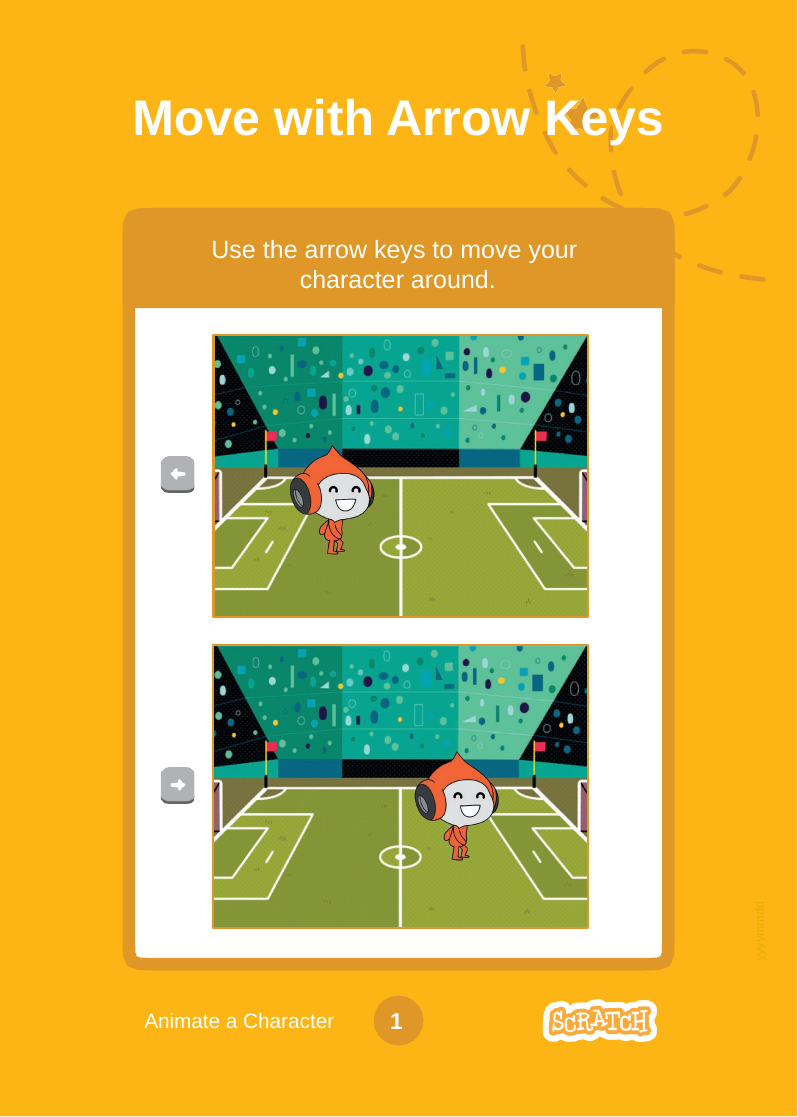

# Move with Arrow Keys

Use the arrow keys to move your
character around.

yyyymmdd

1
Animate a Character